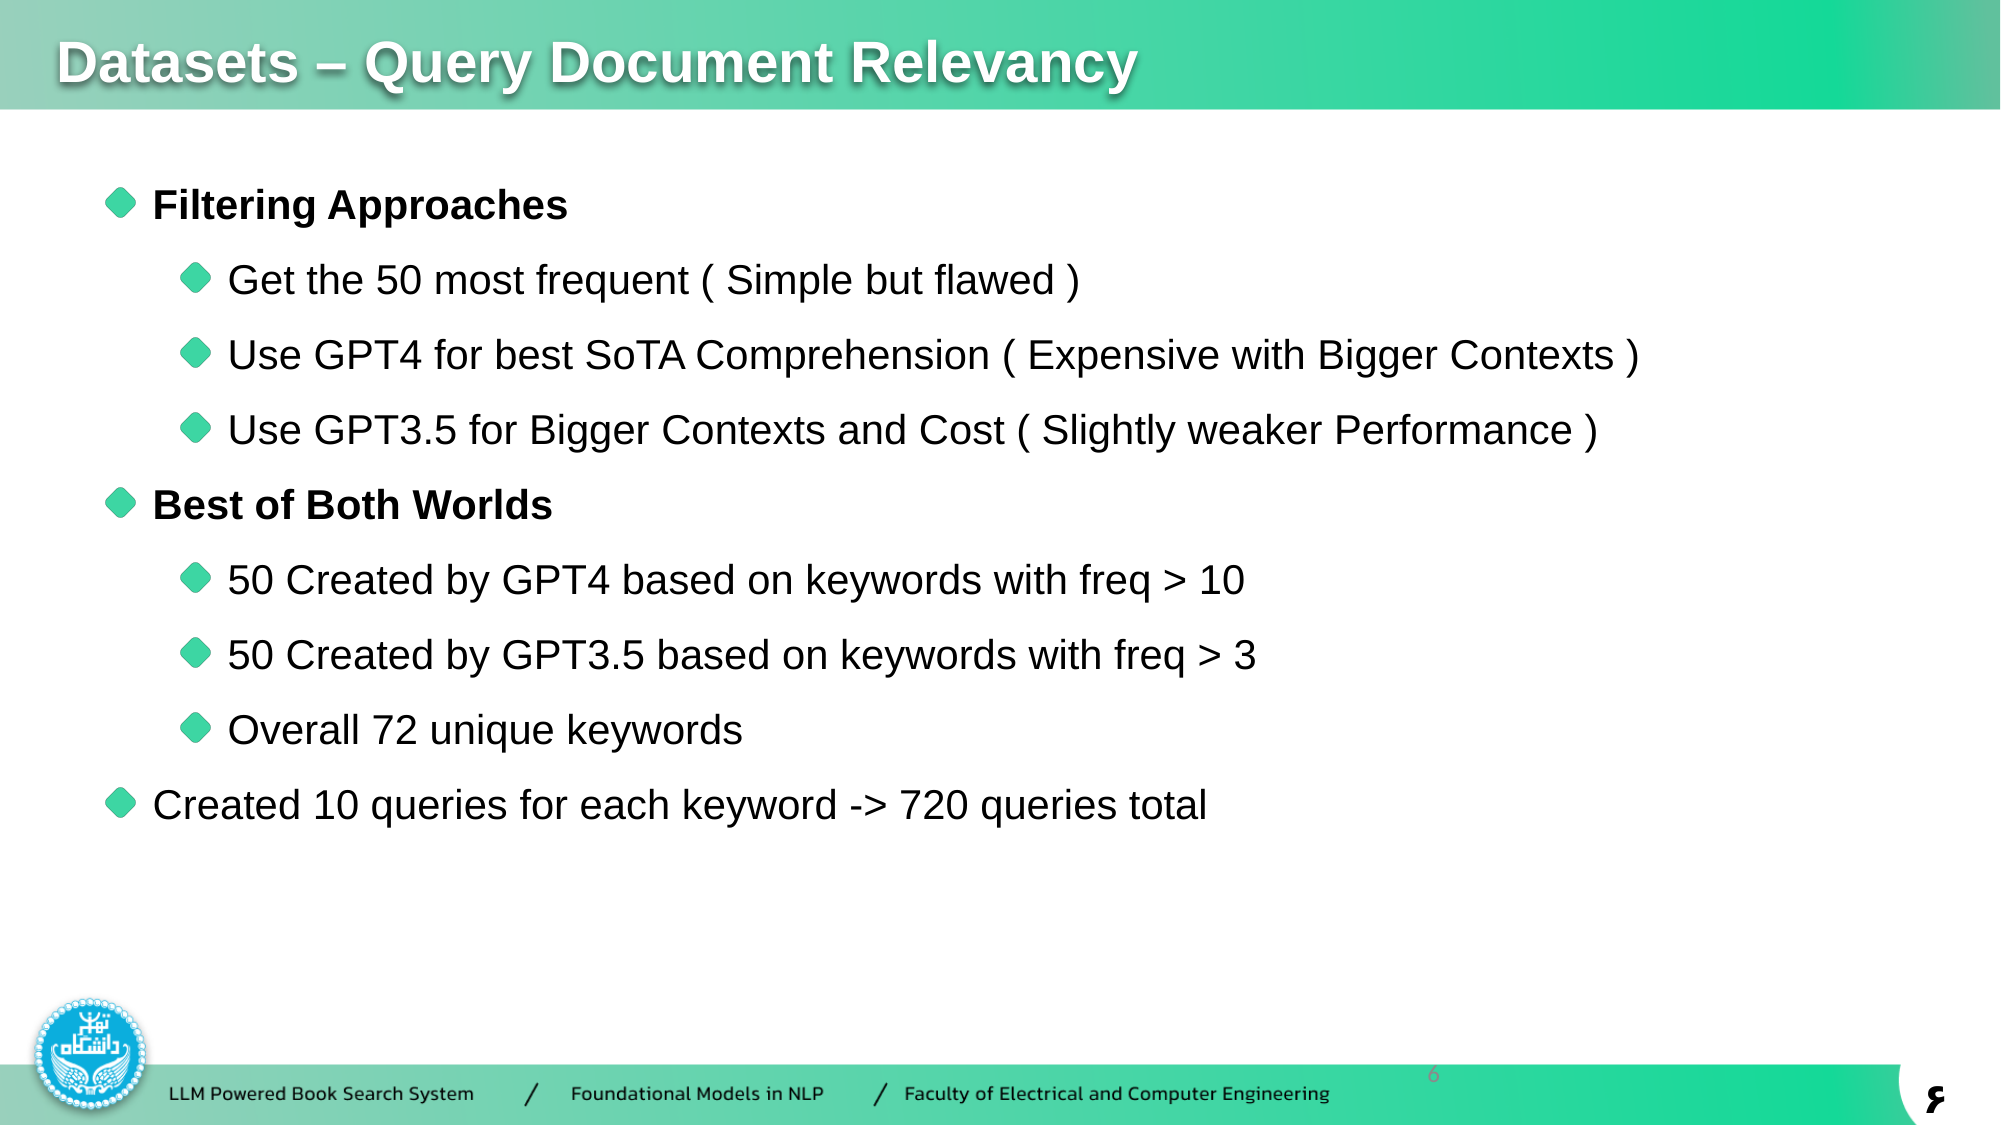

Datasets – Query Document Relevancy
Filtering Approaches
Get the 50 most frequent ( Simple but flawed )
Use GPT4 for best SoTA Comprehension ( Expensive with Bigger Contexts )
Use GPT3.5 for Bigger Contexts and Cost ( Slightly weaker Performance )
Best of Both Worlds
50 Created by GPT4 based on keywords with freq > 10
50 Created by GPT3.5 based on keywords with freq > 3
Overall 72 unique keywords
Created 10 queries for each keyword -> 720 queries total

6
۶